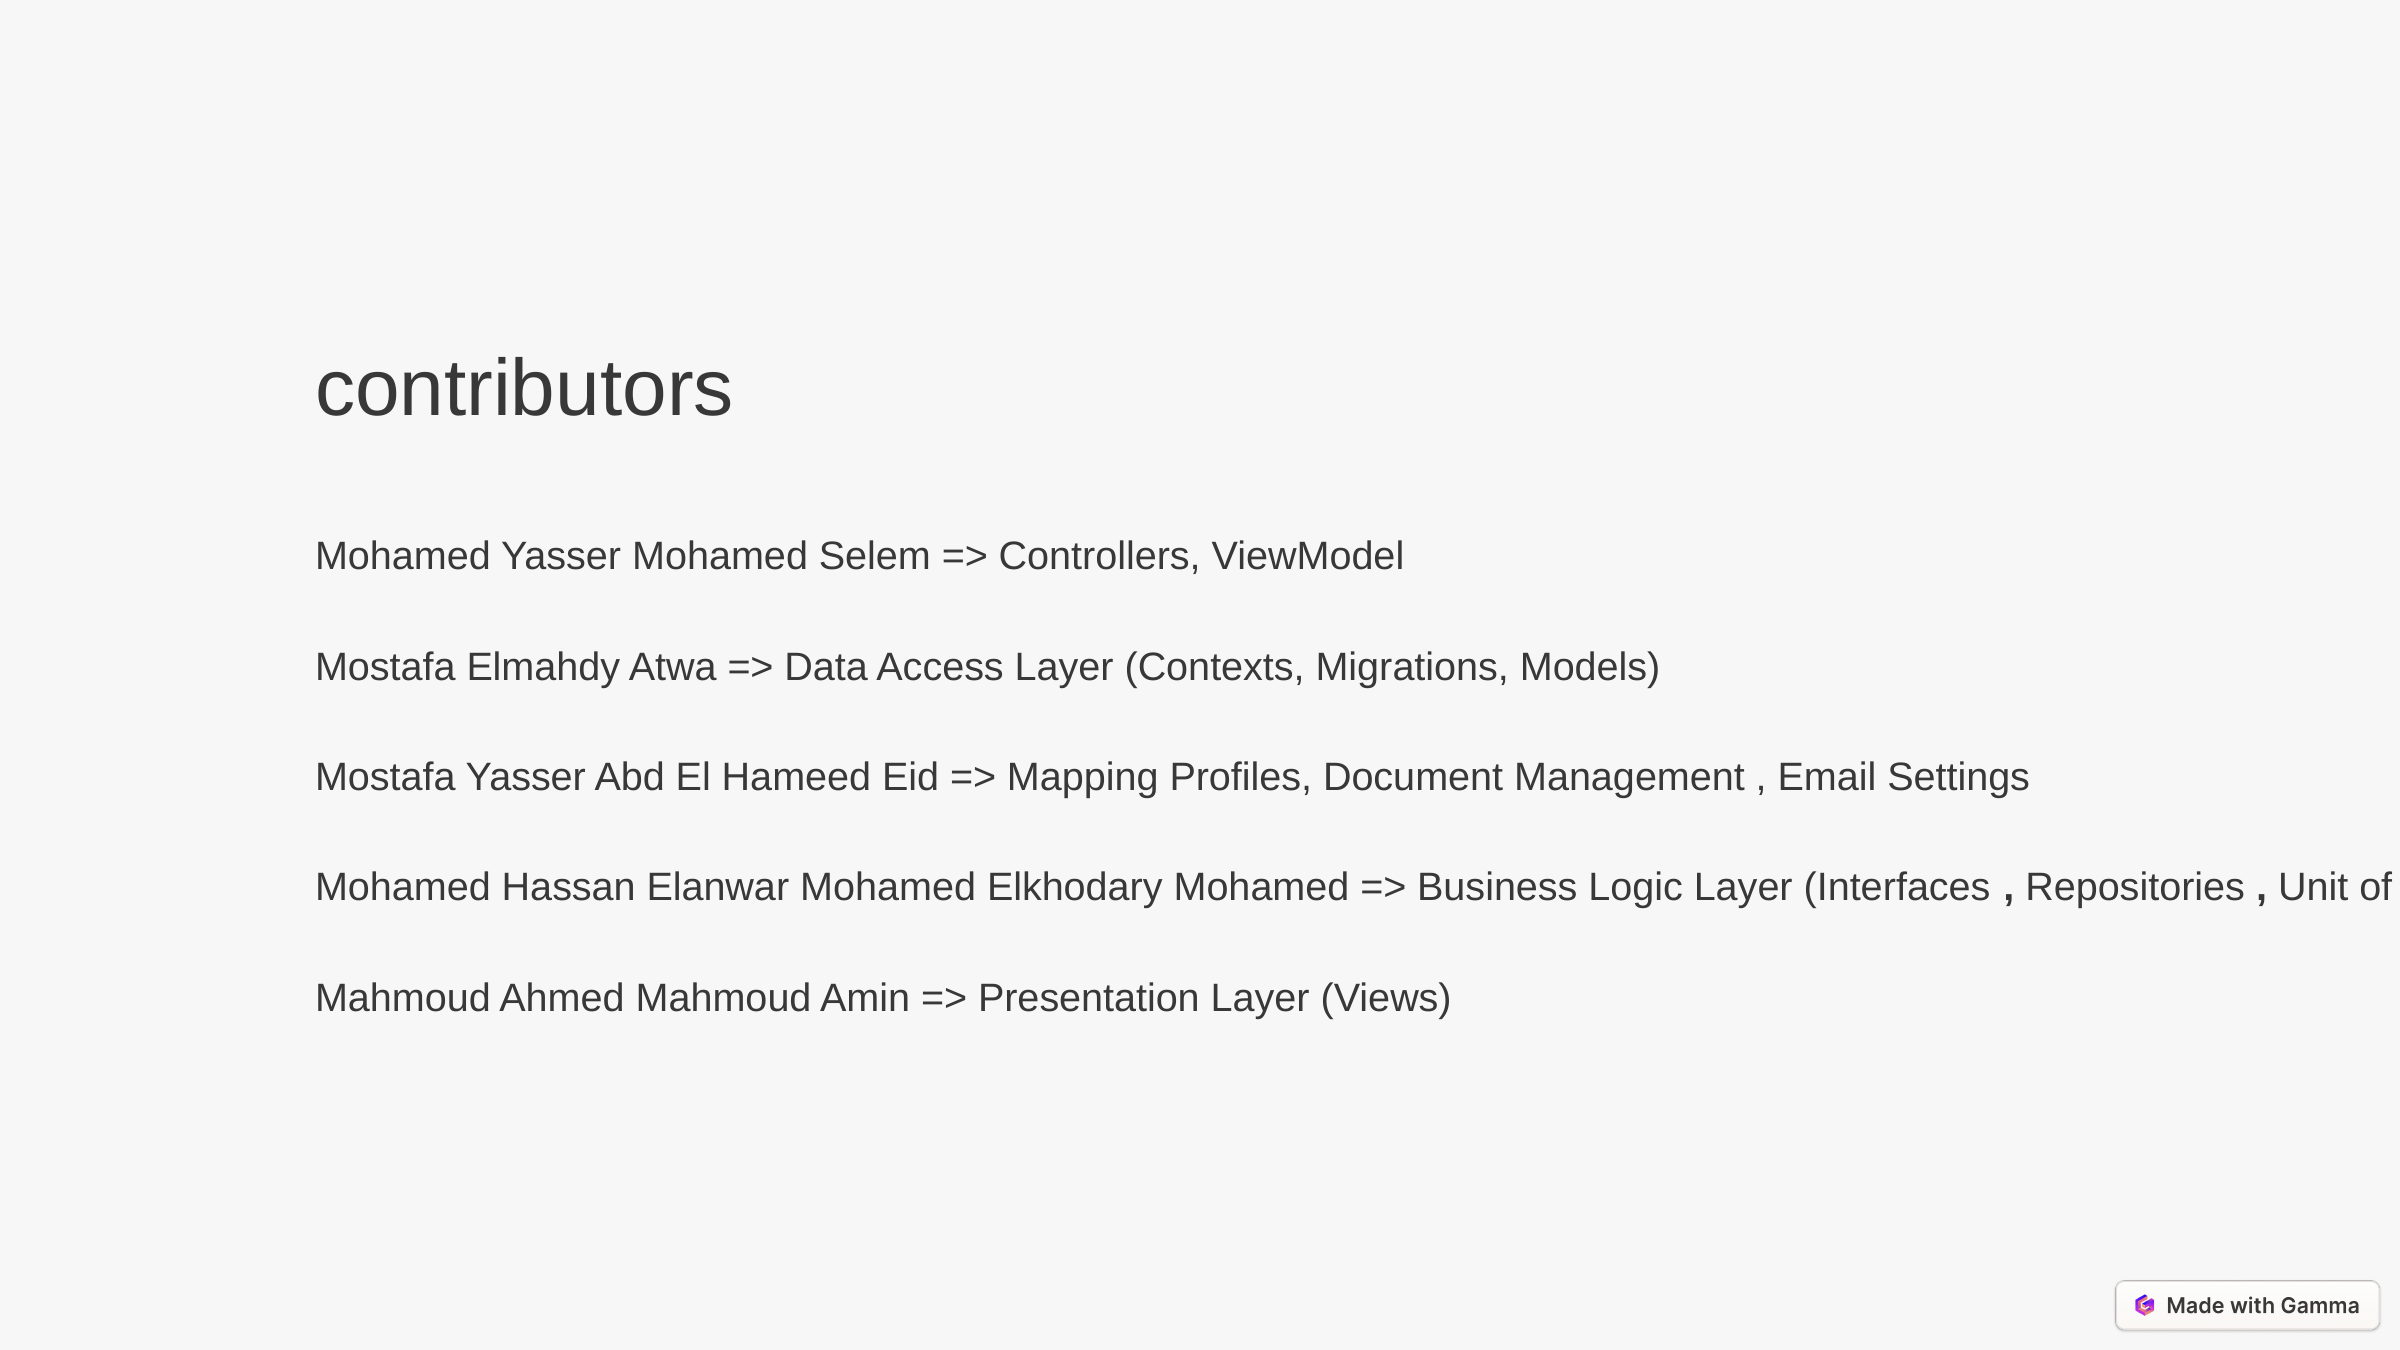

contributors
Mohamed Yasser Mohamed Selem => Controllers, ViewModel
Mostafa Elmahdy Atwa => Data Access Layer (Contexts, Migrations, Models)
Mostafa Yasser Abd El Hameed Eid => Mapping Profiles, Document Management , Email Settings
Mohamed Hassan Elanwar Mohamed Elkhodary Mohamed => Business Logic Layer (Interfaces , Repositories , Unit of Work)
Mahmoud Ahmed Mahmoud Amin => Presentation Layer (Views)